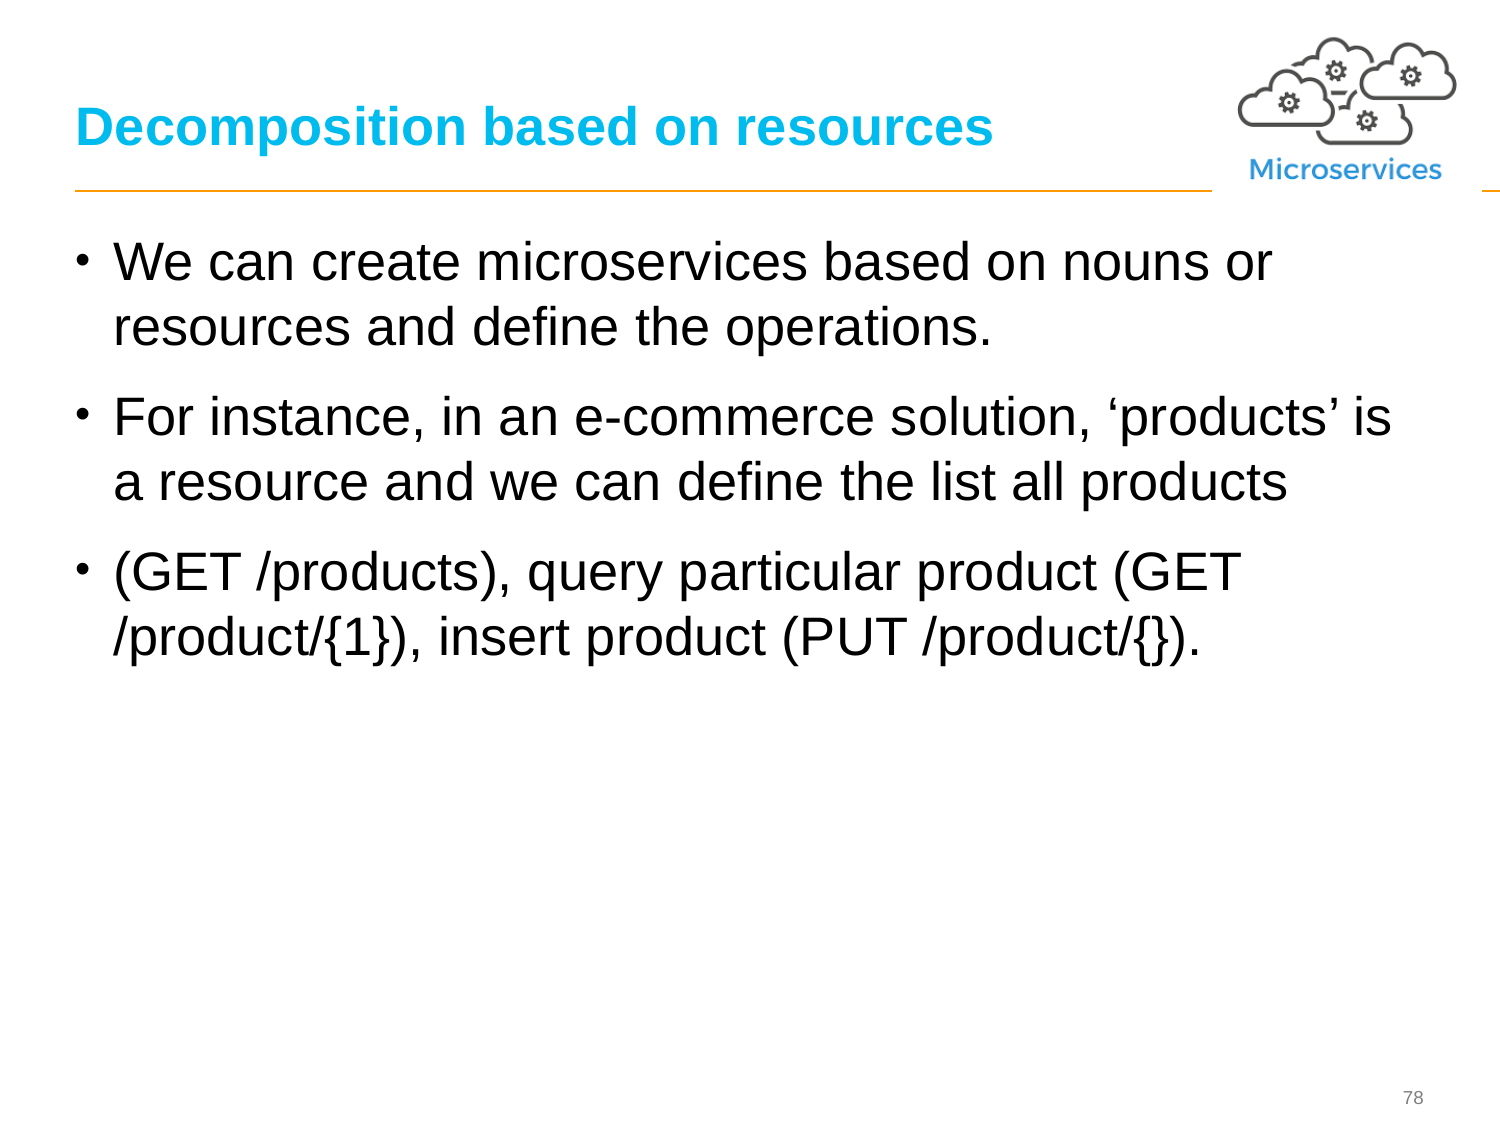

# Decomposition based on resources
We can create microservices based on nouns or resources and define the operations.
For instance, in an e-commerce solution, ‘products’ is a resource and we can define the list all products
(GET /products), query particular product (GET /product/{1}), insert product (PUT /product/{}).